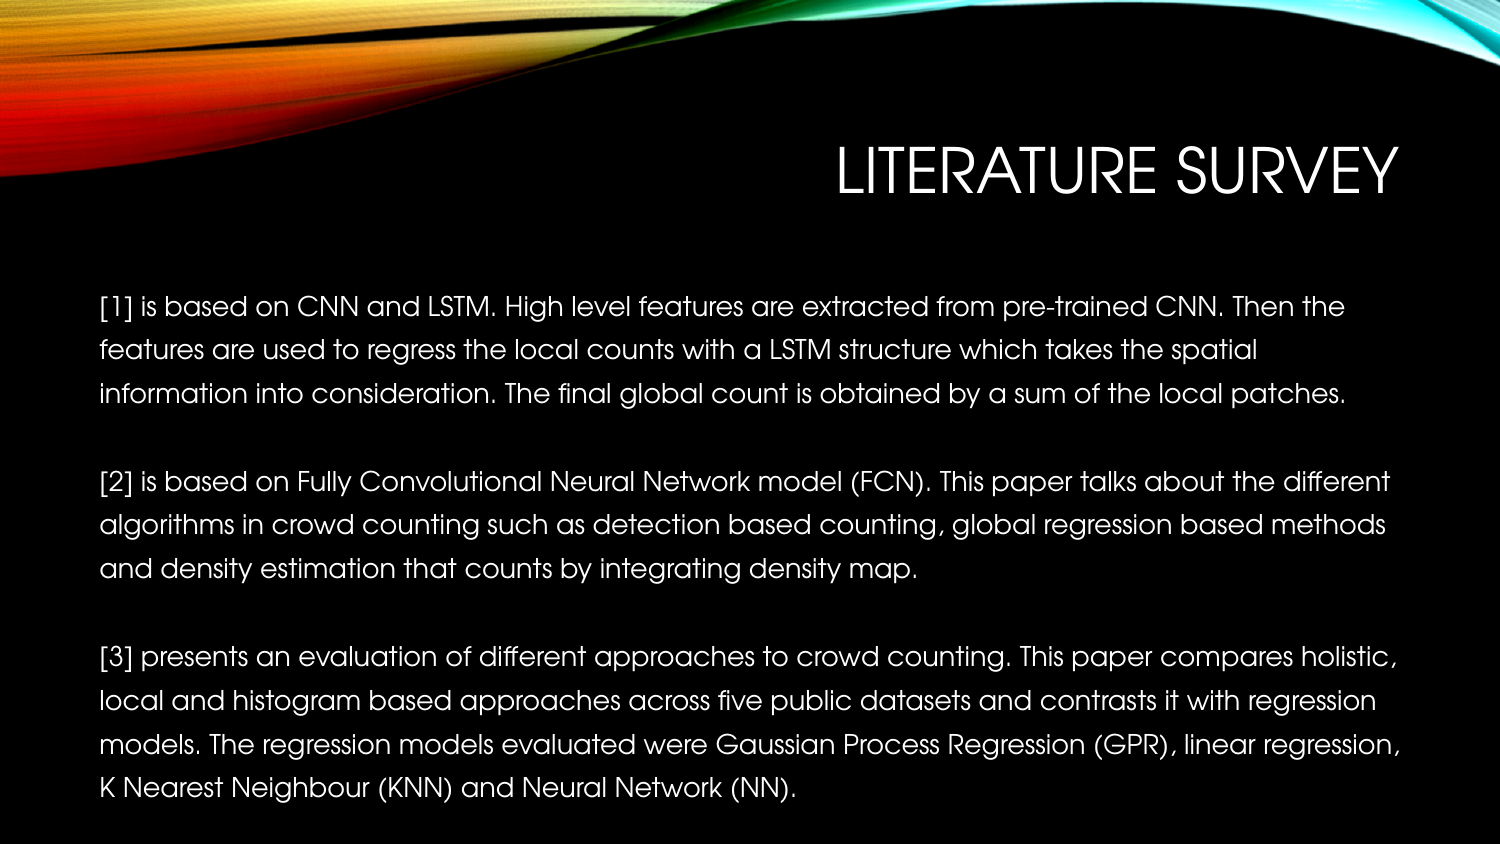

# LITERATURE SURVEY
[1] is based on CNN and LSTM. High level features are extracted from pre-trained CNN. Then the features are used to regress the local counts with a LSTM structure which takes the spatial information into consideration. The final global count is obtained by a sum of the local patches.

[2] is based on Fully Convolutional Neural Network model (FCN). This paper talks about the different algorithms in crowd counting such as detection based counting, global regression based methods and density estimation that counts by integrating density map.

[3] presents an evaluation of different approaches to crowd counting. This paper compares holistic, local and histogram based approaches across five public datasets and contrasts it with regression models. The regression models evaluated were Gaussian Process Regression (GPR), linear regression, K Nearest Neighbour (KNN) and Neural Network (NN).